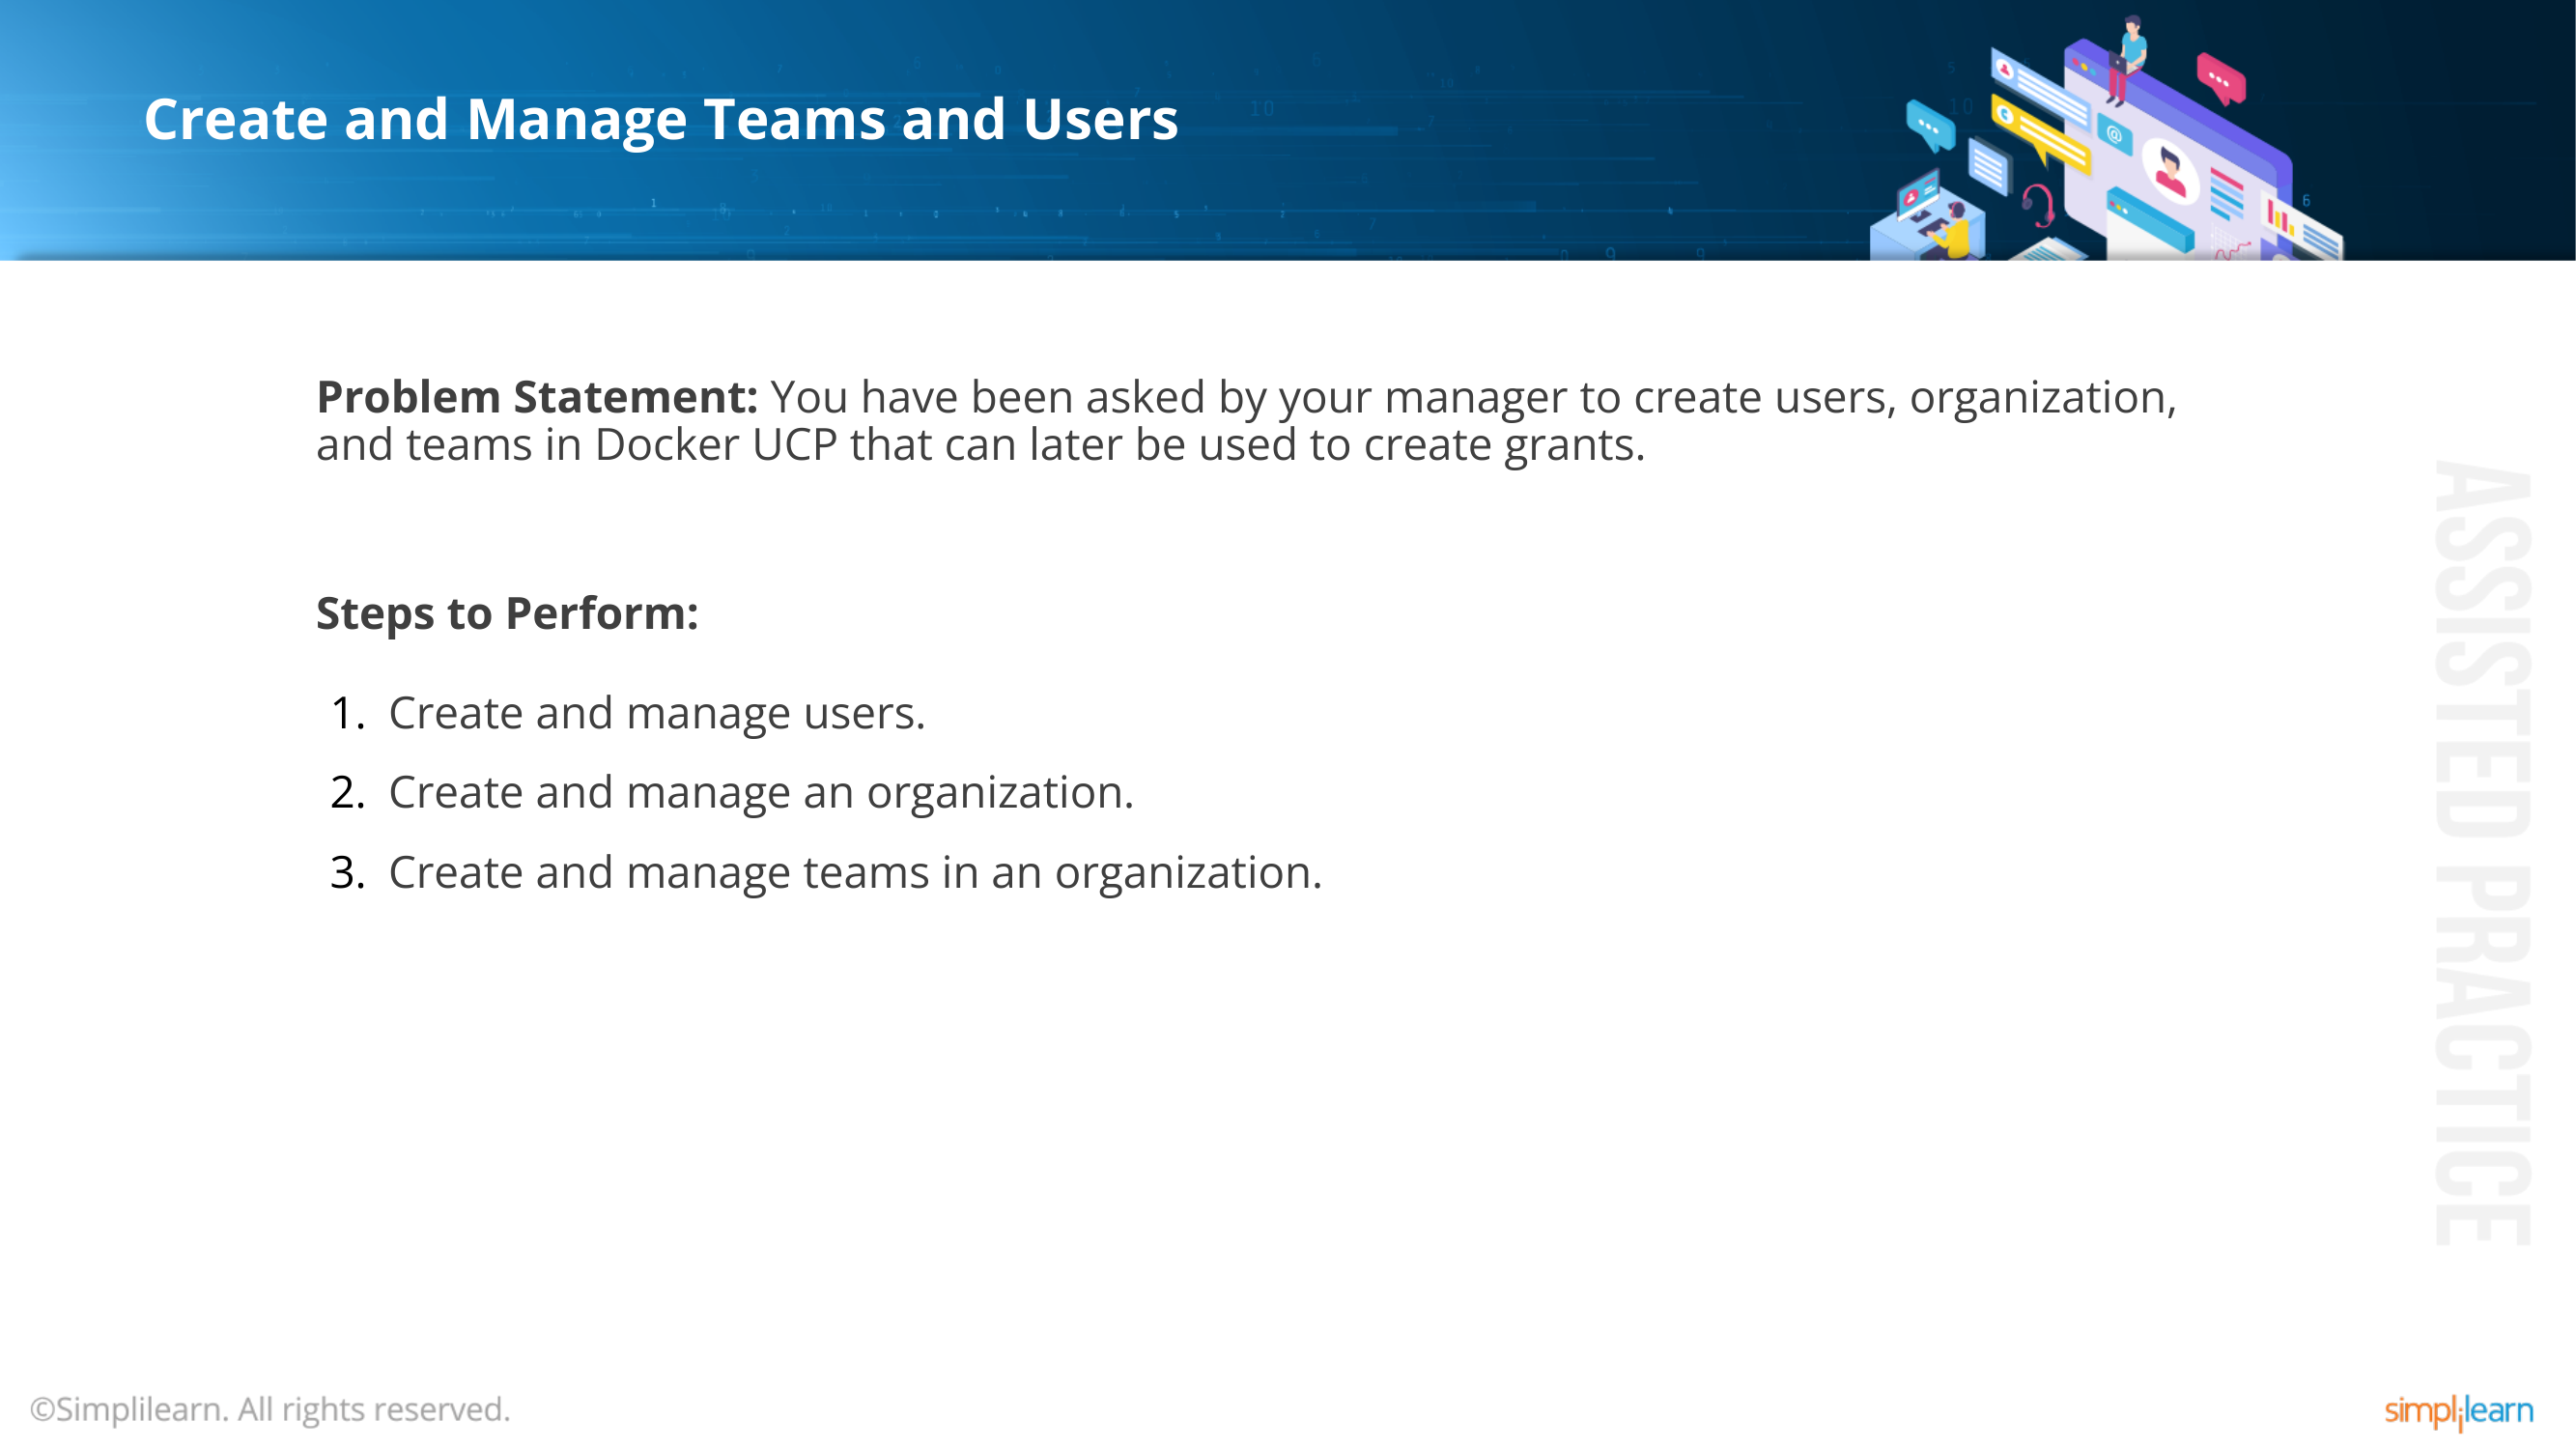

# Create and Manage Teams and Users
Problem Statement: You have been asked by your manager to create users, organization, and teams in Docker UCP that can later be used to create grants.

Steps to Perform:
Create and manage users.
Create and manage an organization.
Create and manage teams in an organization.